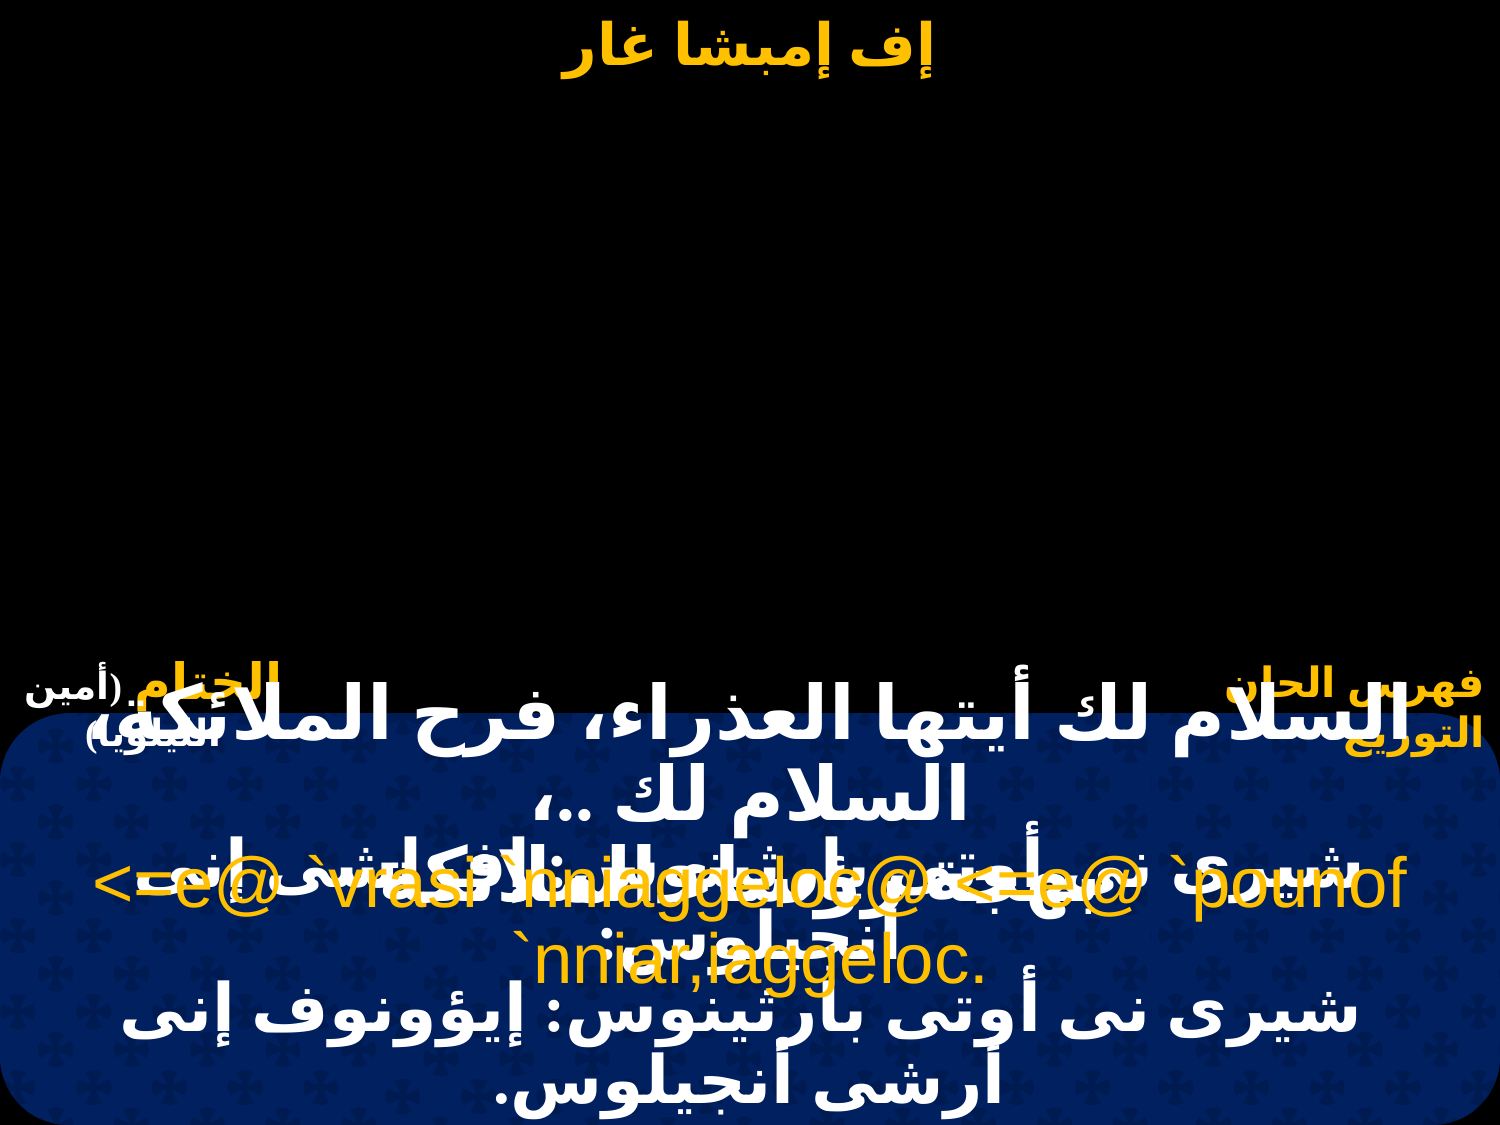

# السلام لك أيتها العذراء، فرح الملائكة، السلام لك ..، بهجة رؤساء الملائكة
<=e@ `vrasi `nniaggeloc@ <=e@ `pounof `nniar,iaggeloc.
شيرى نى أوتى بارثينوس: إفراشى إنى أنجيلوس:
 شيرى نى أوتى بارثينوس: إيؤونوف إنى أرشى أنجيلوس.